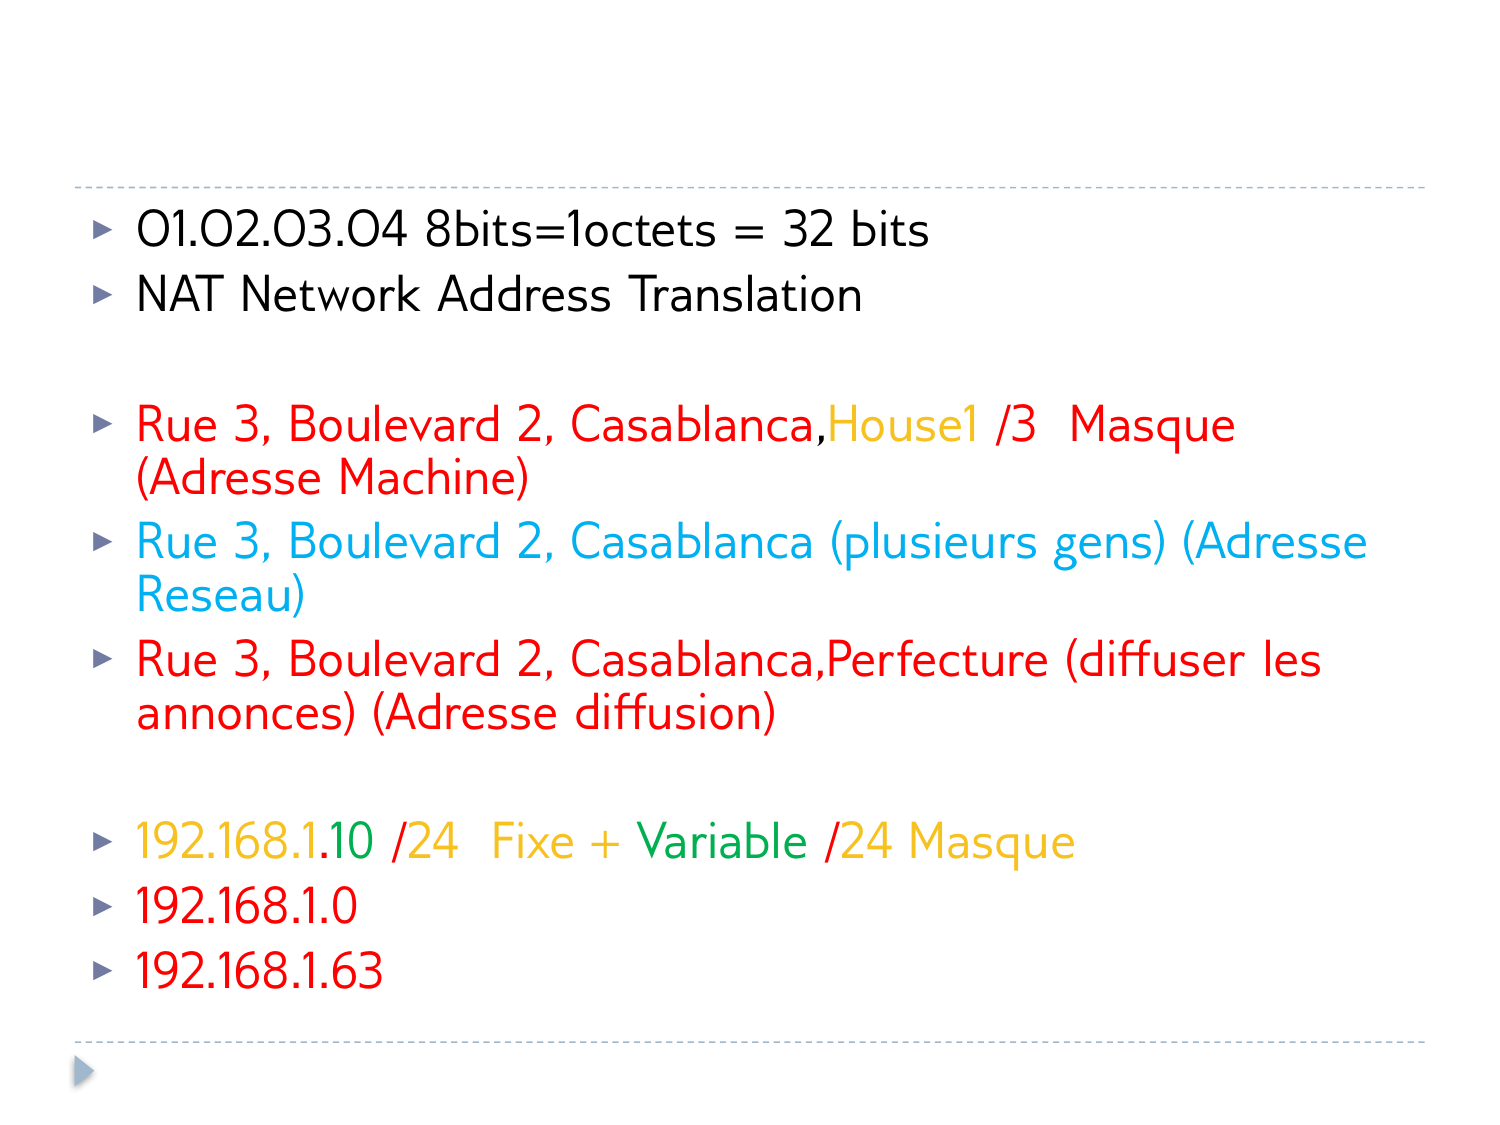

#
O1.O2.O3.O4 8bits=1octets = 32 bits
NAT Network Address Translation

Rue 3, Boulevard 2, Casablanca,House1 /3  Masque (Adresse Machine)
Rue 3, Boulevard 2, Casablanca (plusieurs gens) (Adresse Reseau)
Rue 3, Boulevard 2, Casablanca,Perfecture (diffuser les annonces) (Adresse diffusion)

192.168.1.10 /24  Fixe + Variable /24 Masque
192.168.1.0
192.168.1.63